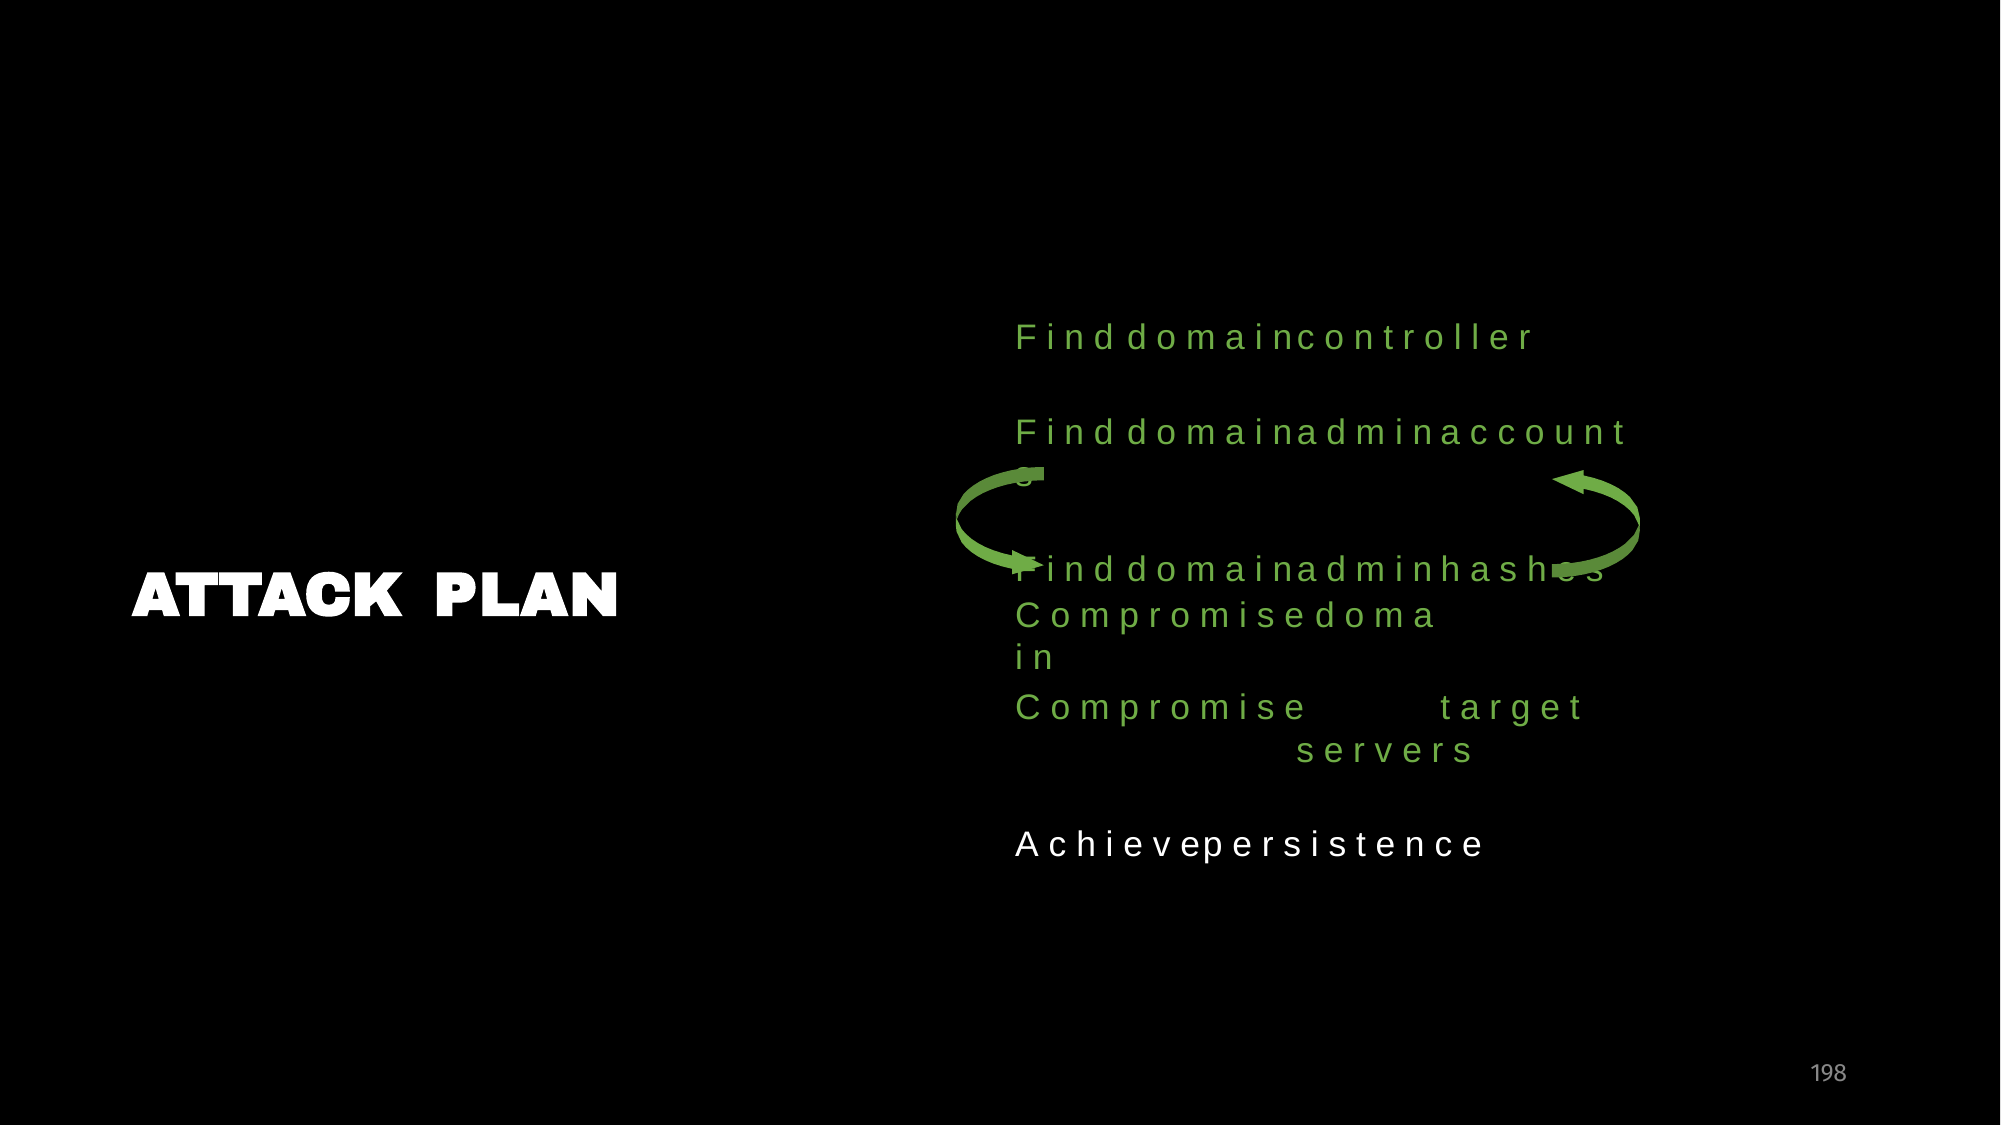

F i n d	d o m a i n	c o n t r o l l e r

F i n d	d o m a i n	a d m i n	a c c o u n t s

F i n d	d o m a i n	a d m i n	h a s h e s

ATTACK PLAN
C o m p r o m i s e	d o m a i n
C o m p r o m i s e	t a r g e t	s e r v e r s

A c h i e v e	p e r s i s t e n c e
198